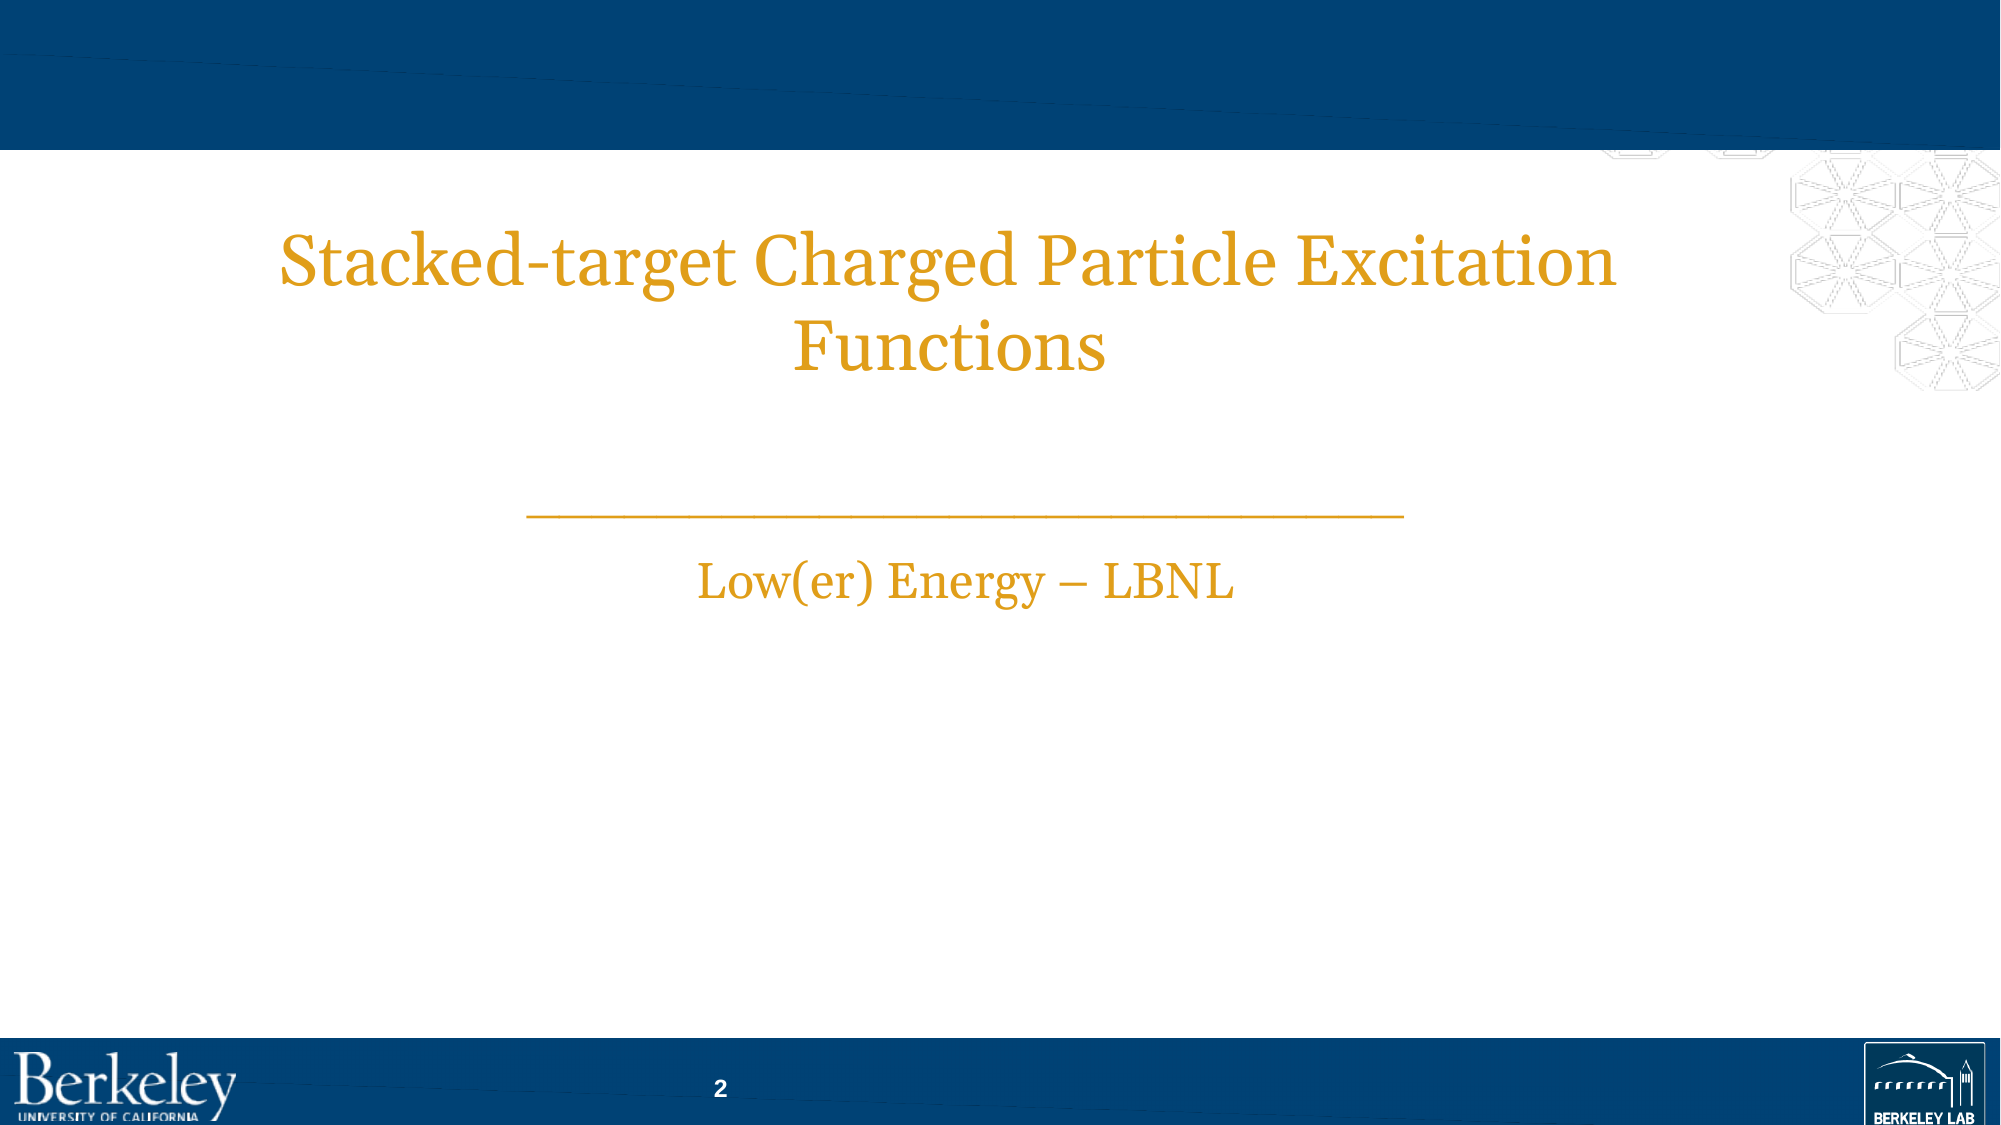

# Stacked-target Charged Particle Excitation Functions
___________________________
Low(er) Energy – LBNL